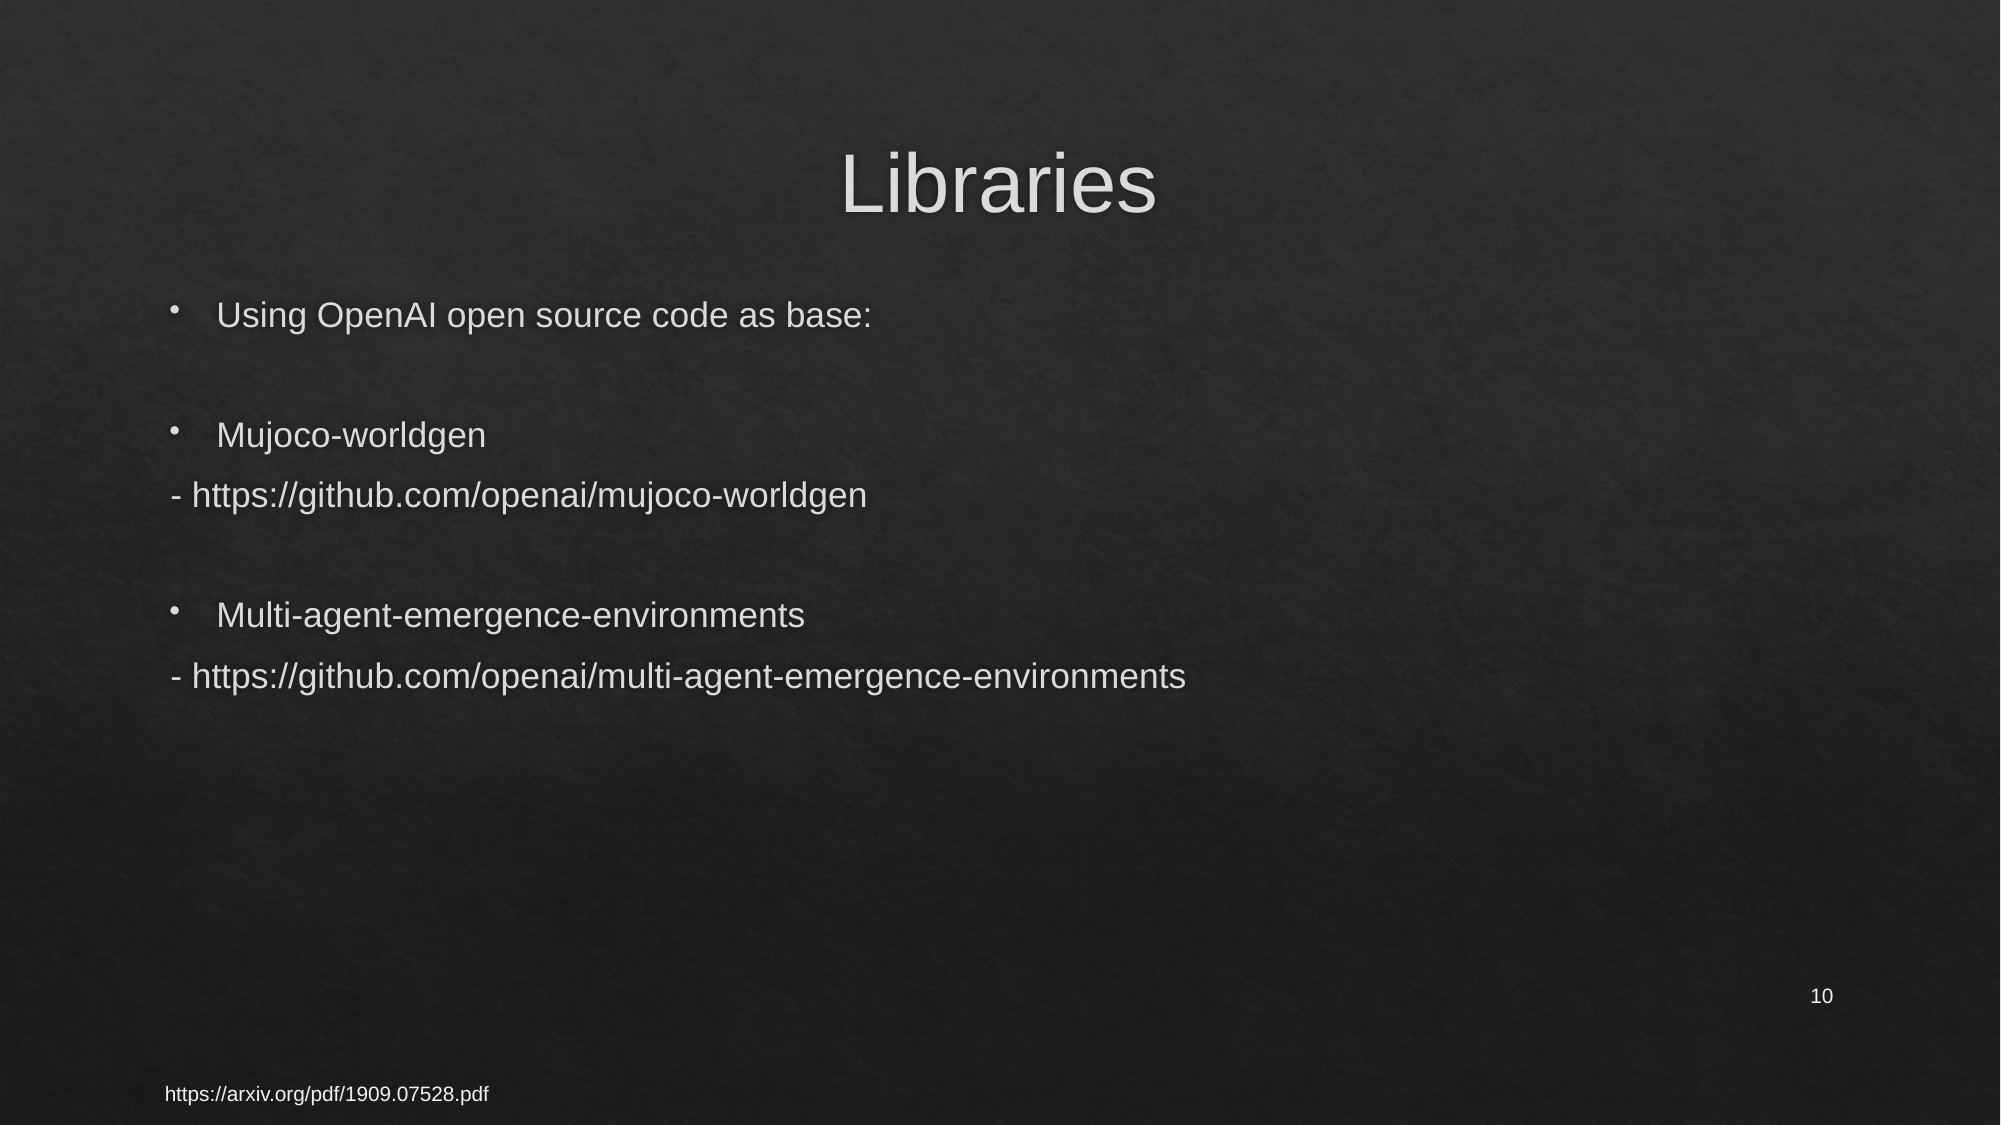

# Libraries
Using OpenAI open source code as base:

Mujoco-worldgen
	- https://github.com/openai/mujoco-worldgen

Multi-agent-emergence-environments
	- https://github.com/openai/multi-agent-emergence-environments

10
https://arxiv.org/pdf/1909.07528.pdf